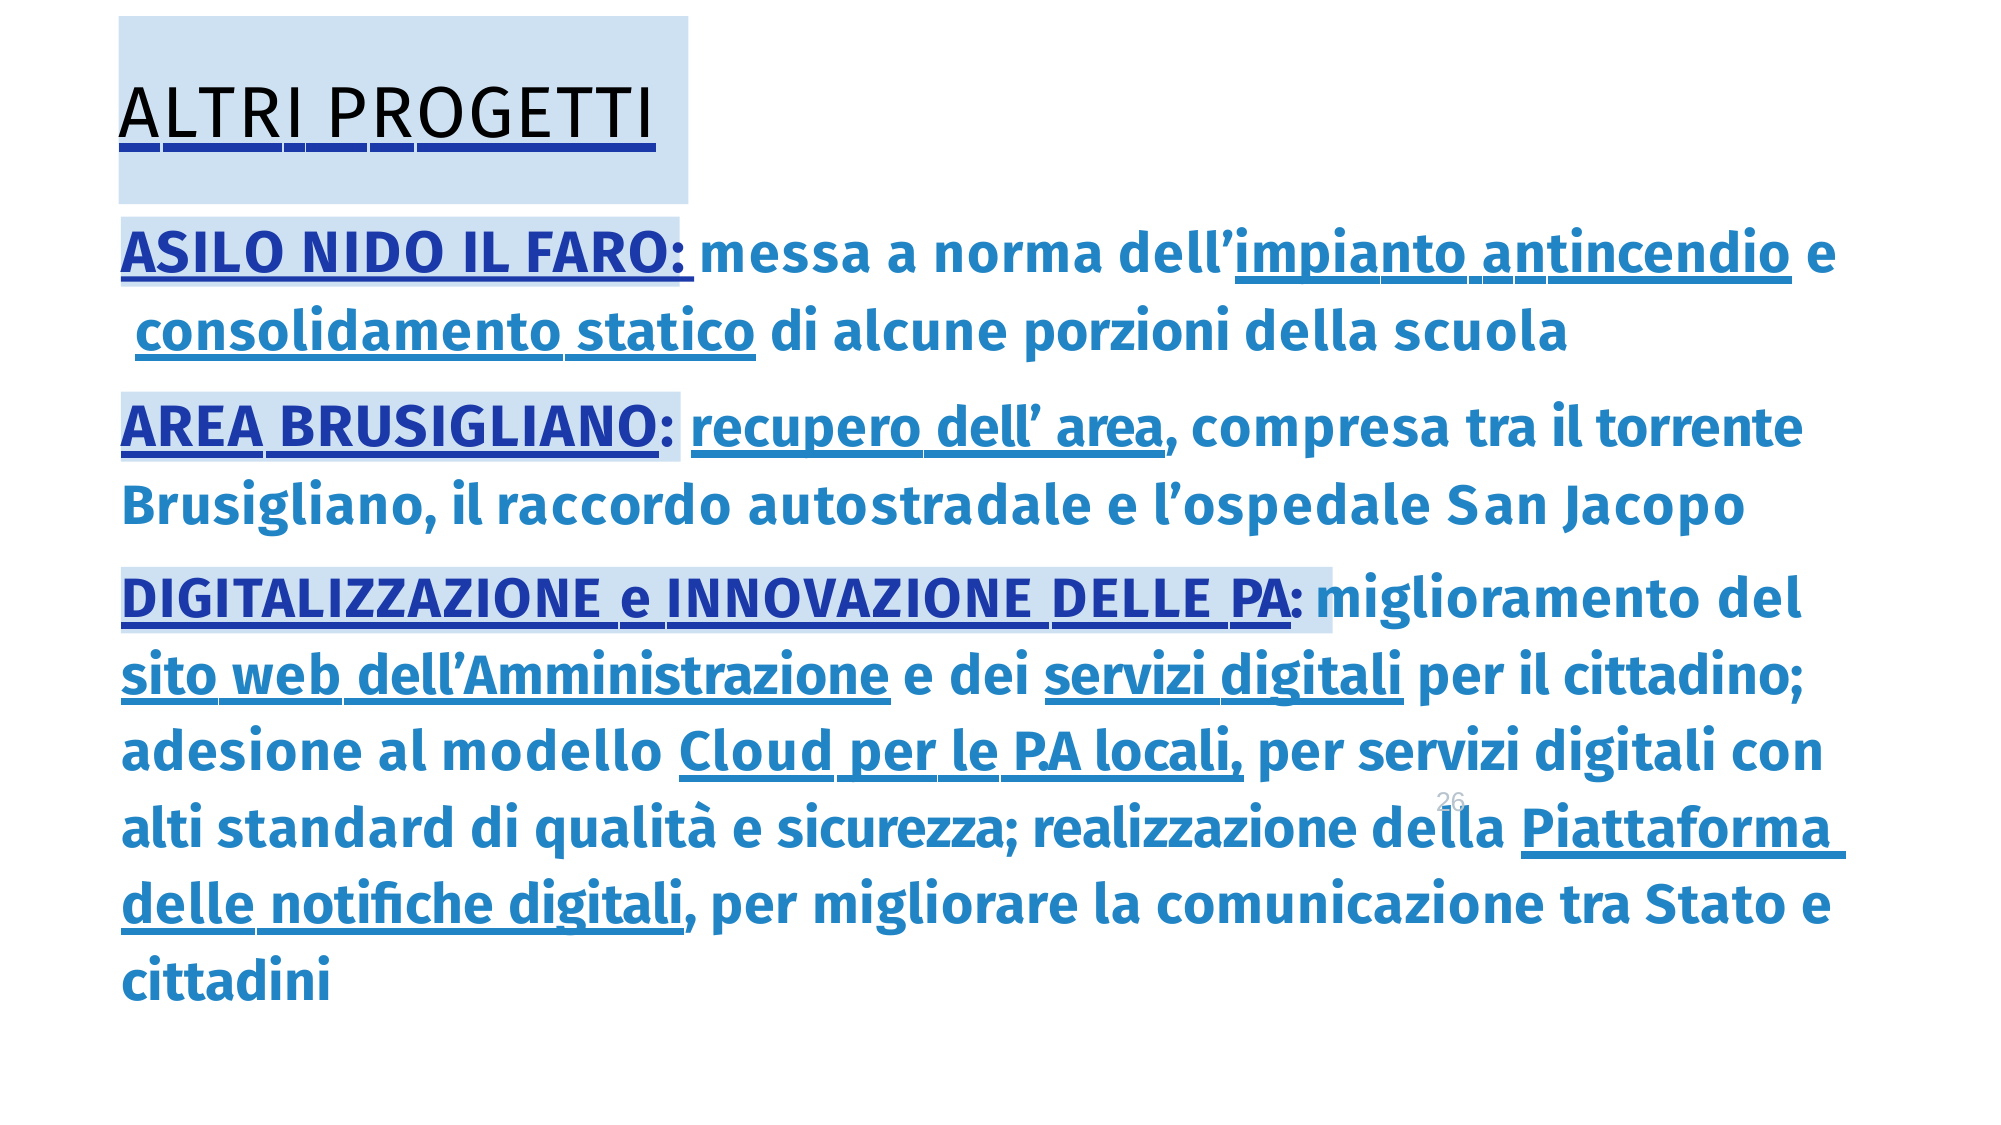

# ALTRI PROGETTI
ASILO NIDO IL FARO: messa a norma dell’impianto antincendio e  consolidamento statico di alcune porzioni della scuola
AREA BRUSIGLIANO: recupero dell’ area, compresa tra il torrente  Brusigliano, il raccordo autostradale e l’ospedale San Jacopo
DIGITALIZZAZIONE e INNOVAZIONE DELLE PA: miglioramento del  sito web dell’Amministrazione e dei servizi digitali per il cittadino;  adesione al modello Cloud per le P.A locali, per servizi digitali con  alti standard di qualità e sicurezza; realizzazione della Piattaforma  delle notiﬁche digitali, per migliorare la comunicazione tra Stato e  cittadini

26